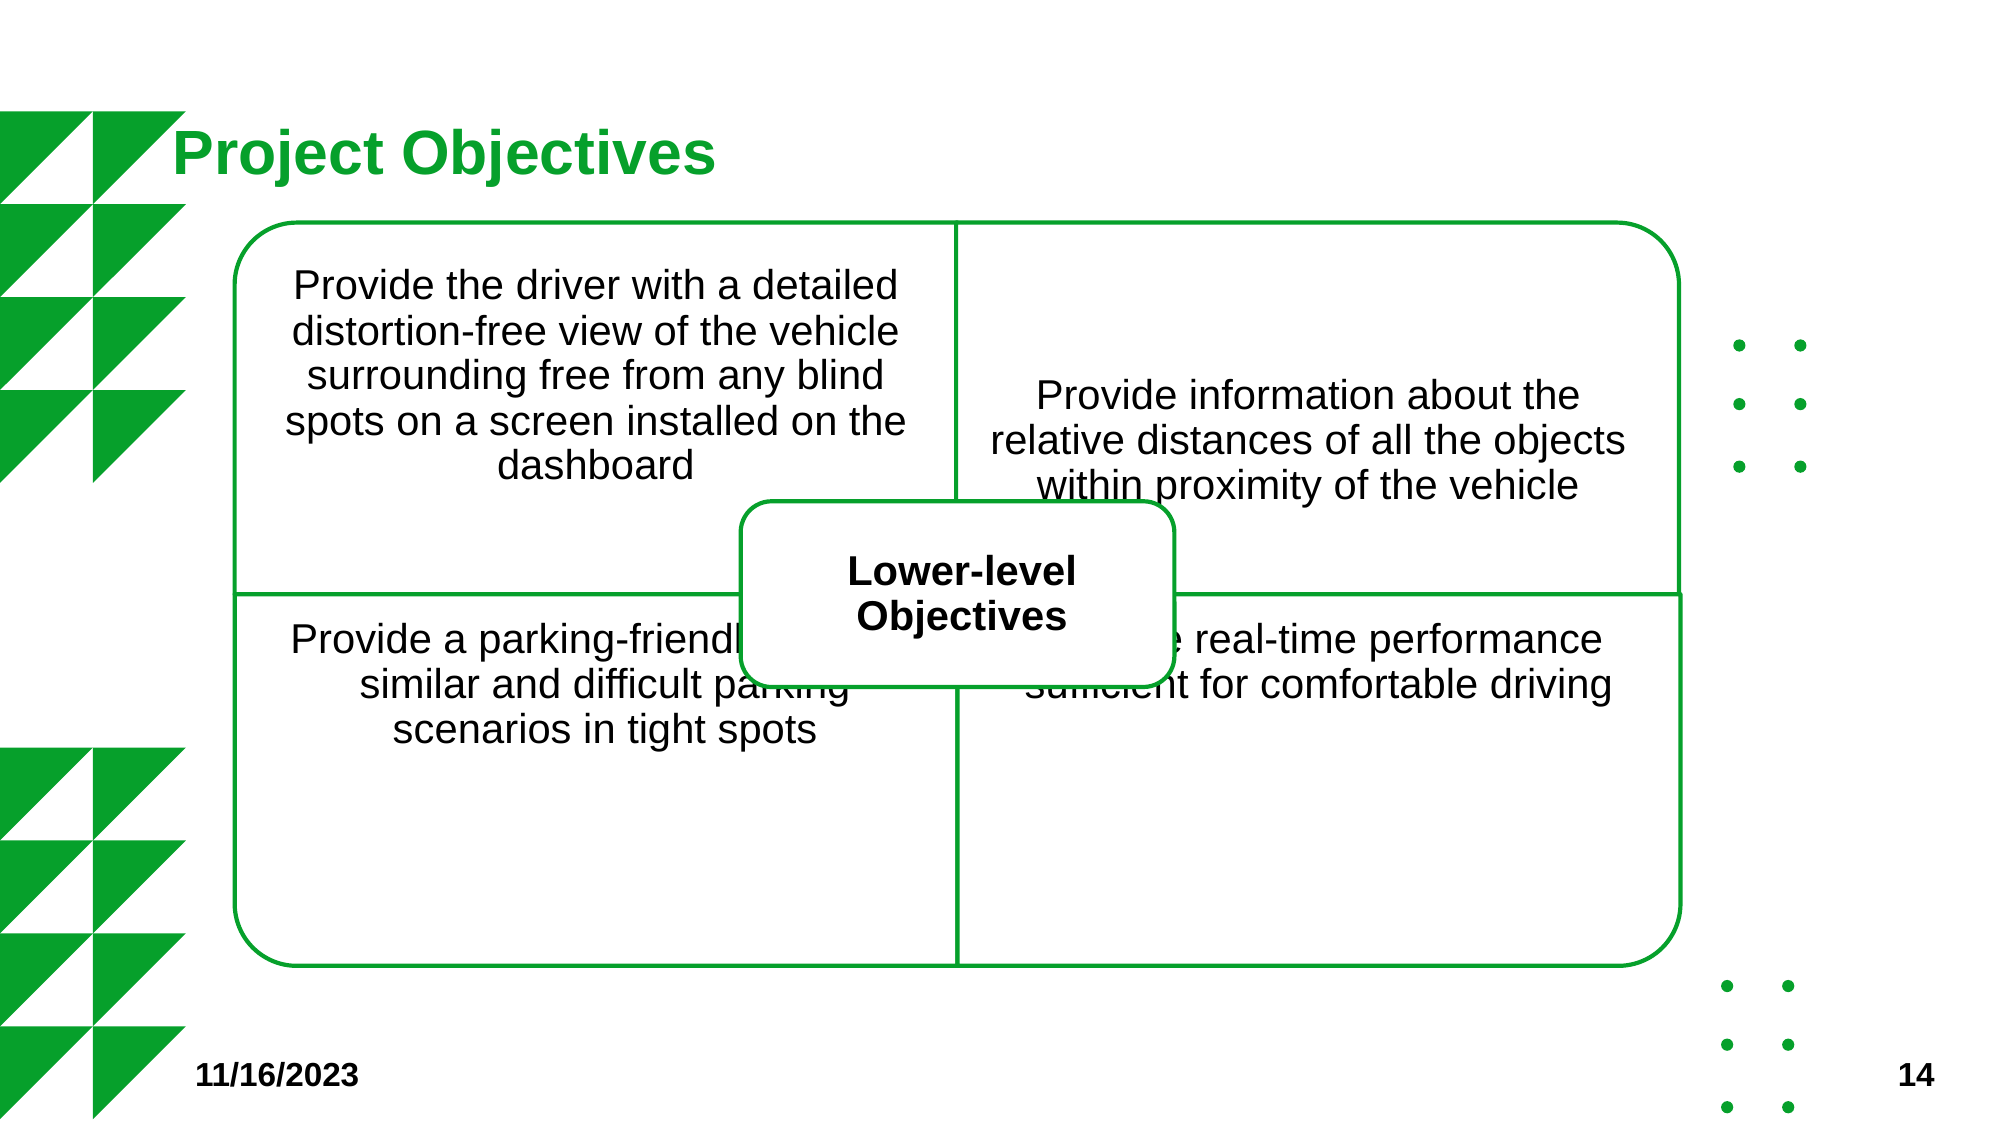

# Project Objectives
Provide the driver with a detailed distortion-free view of the vehicle surrounding free from any blind spots on a screen installed on the dashboard

Provide information about the relative distances of all the objects within proximity of the vehicle
Provide a parking-friendly view for similar and difficult parking scenarios in tight spots
Achieve real-time performance sufficient for comfortable driving
Lower-level Objectives
11/16/2023
14